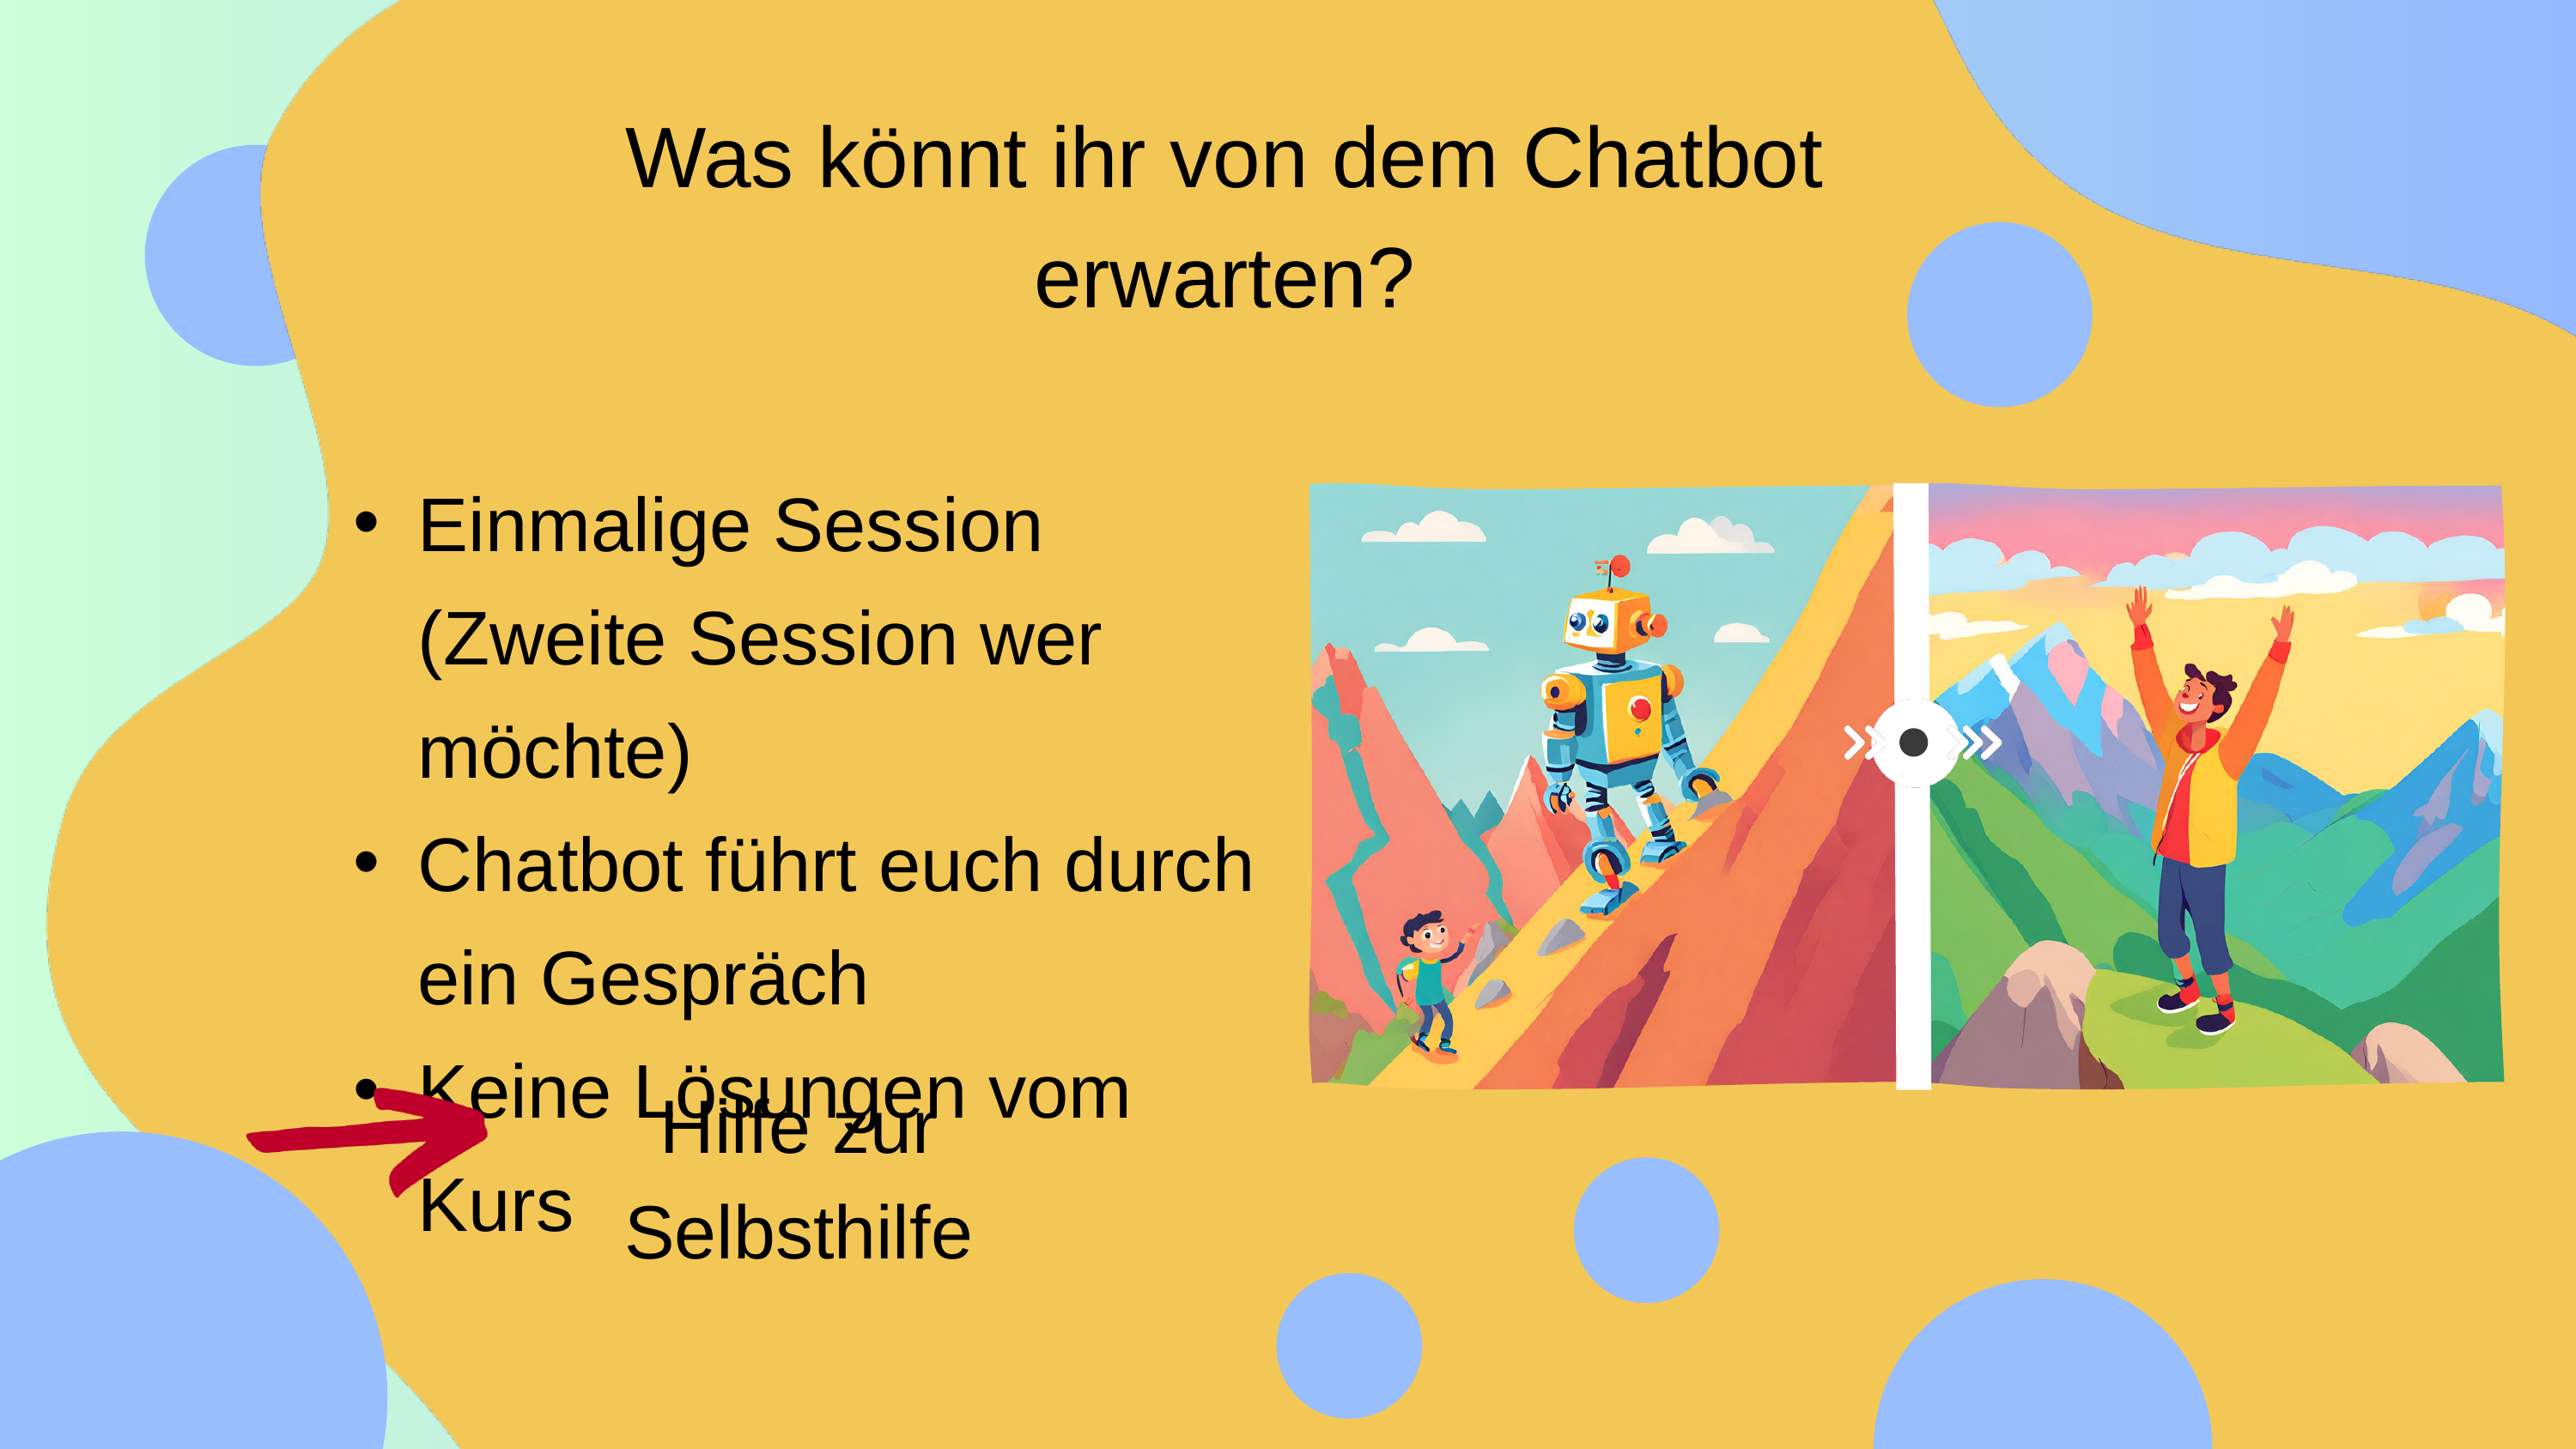

Was könnt ihr von dem Chatbot erwarten?

Einmalige Session (Zweite Session wer möchte)
Chatbot führt euch durch ein Gespräch
Keine Lösungen vom Kurs

Hilfe zur Selbsthilfe